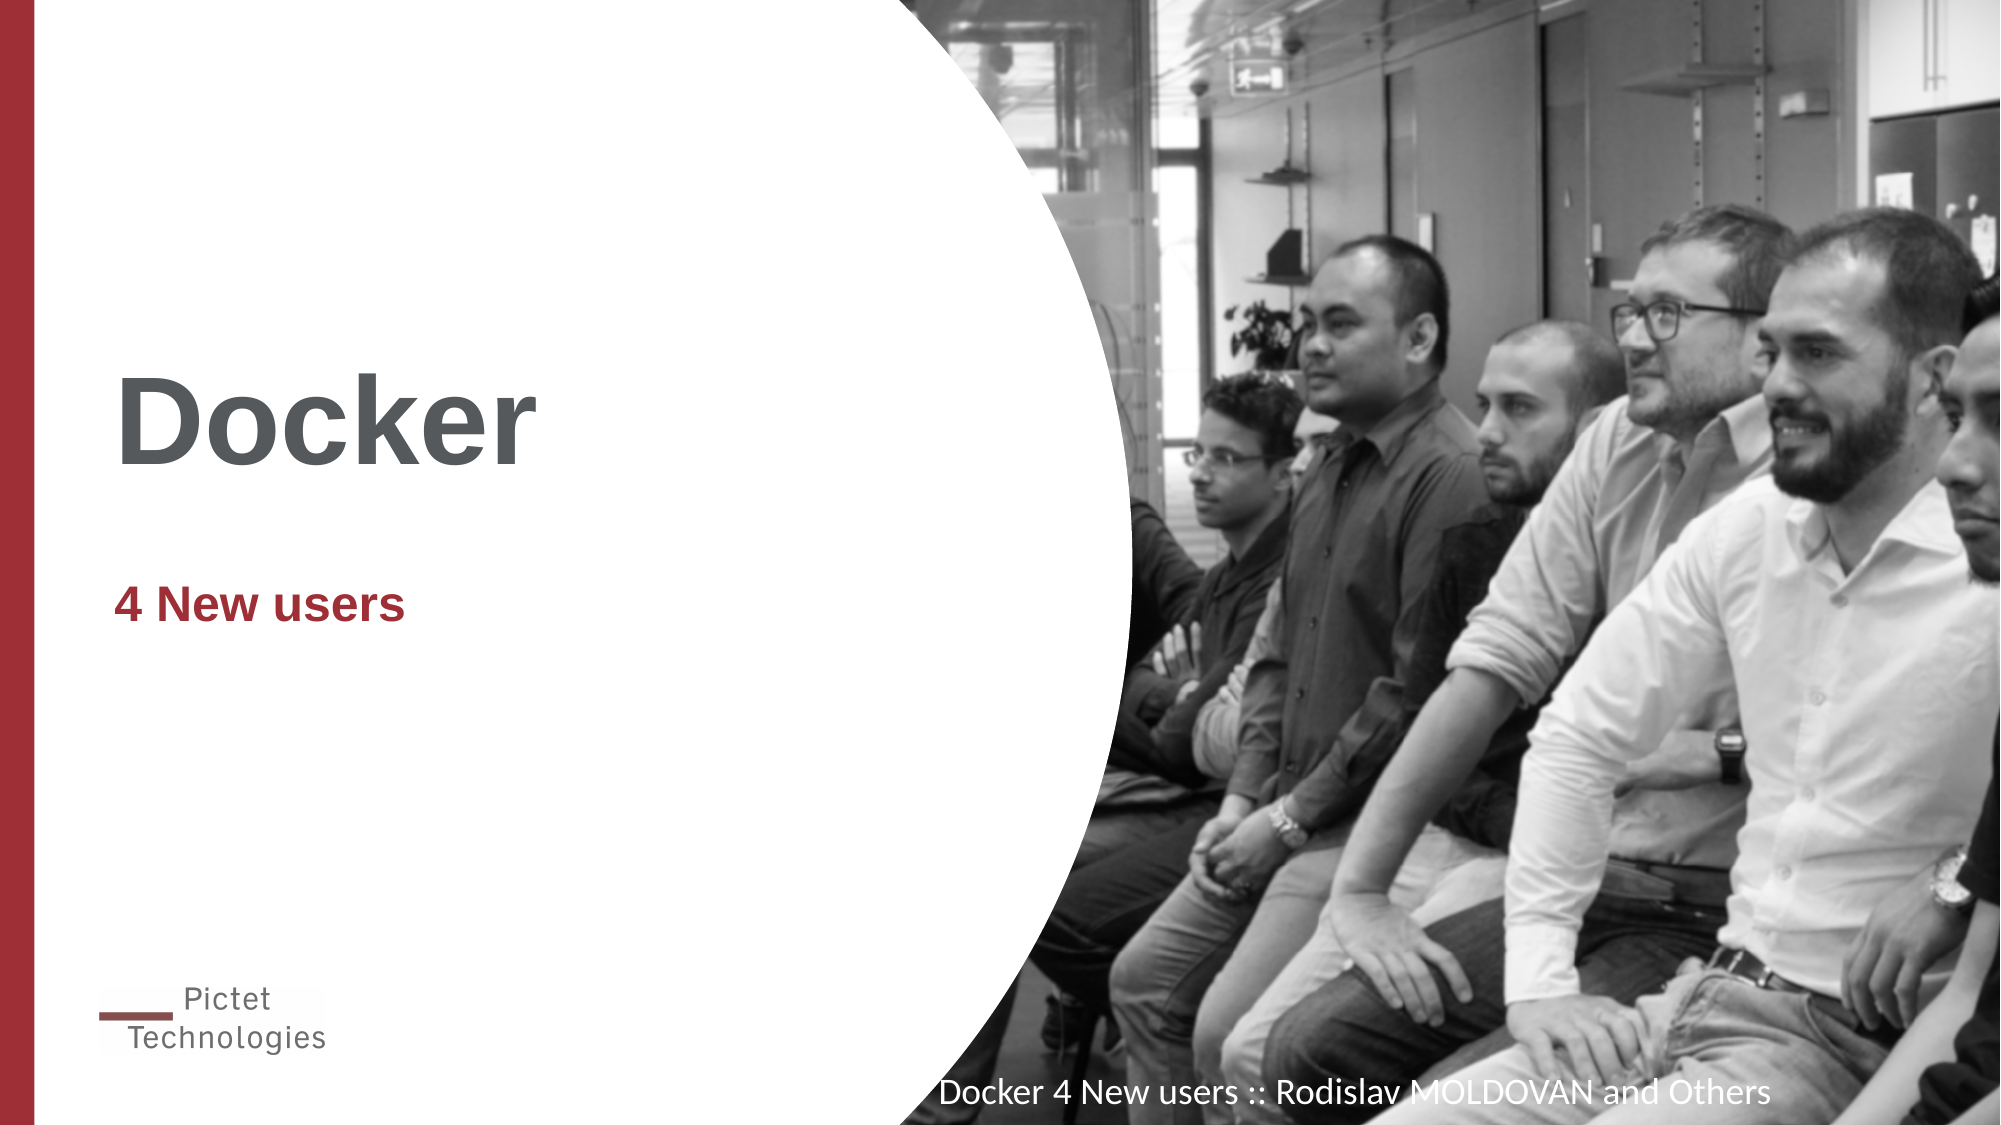

# Docker
4 New users

Docker 4 New users :: Rodislav MOLDOVAN and Others